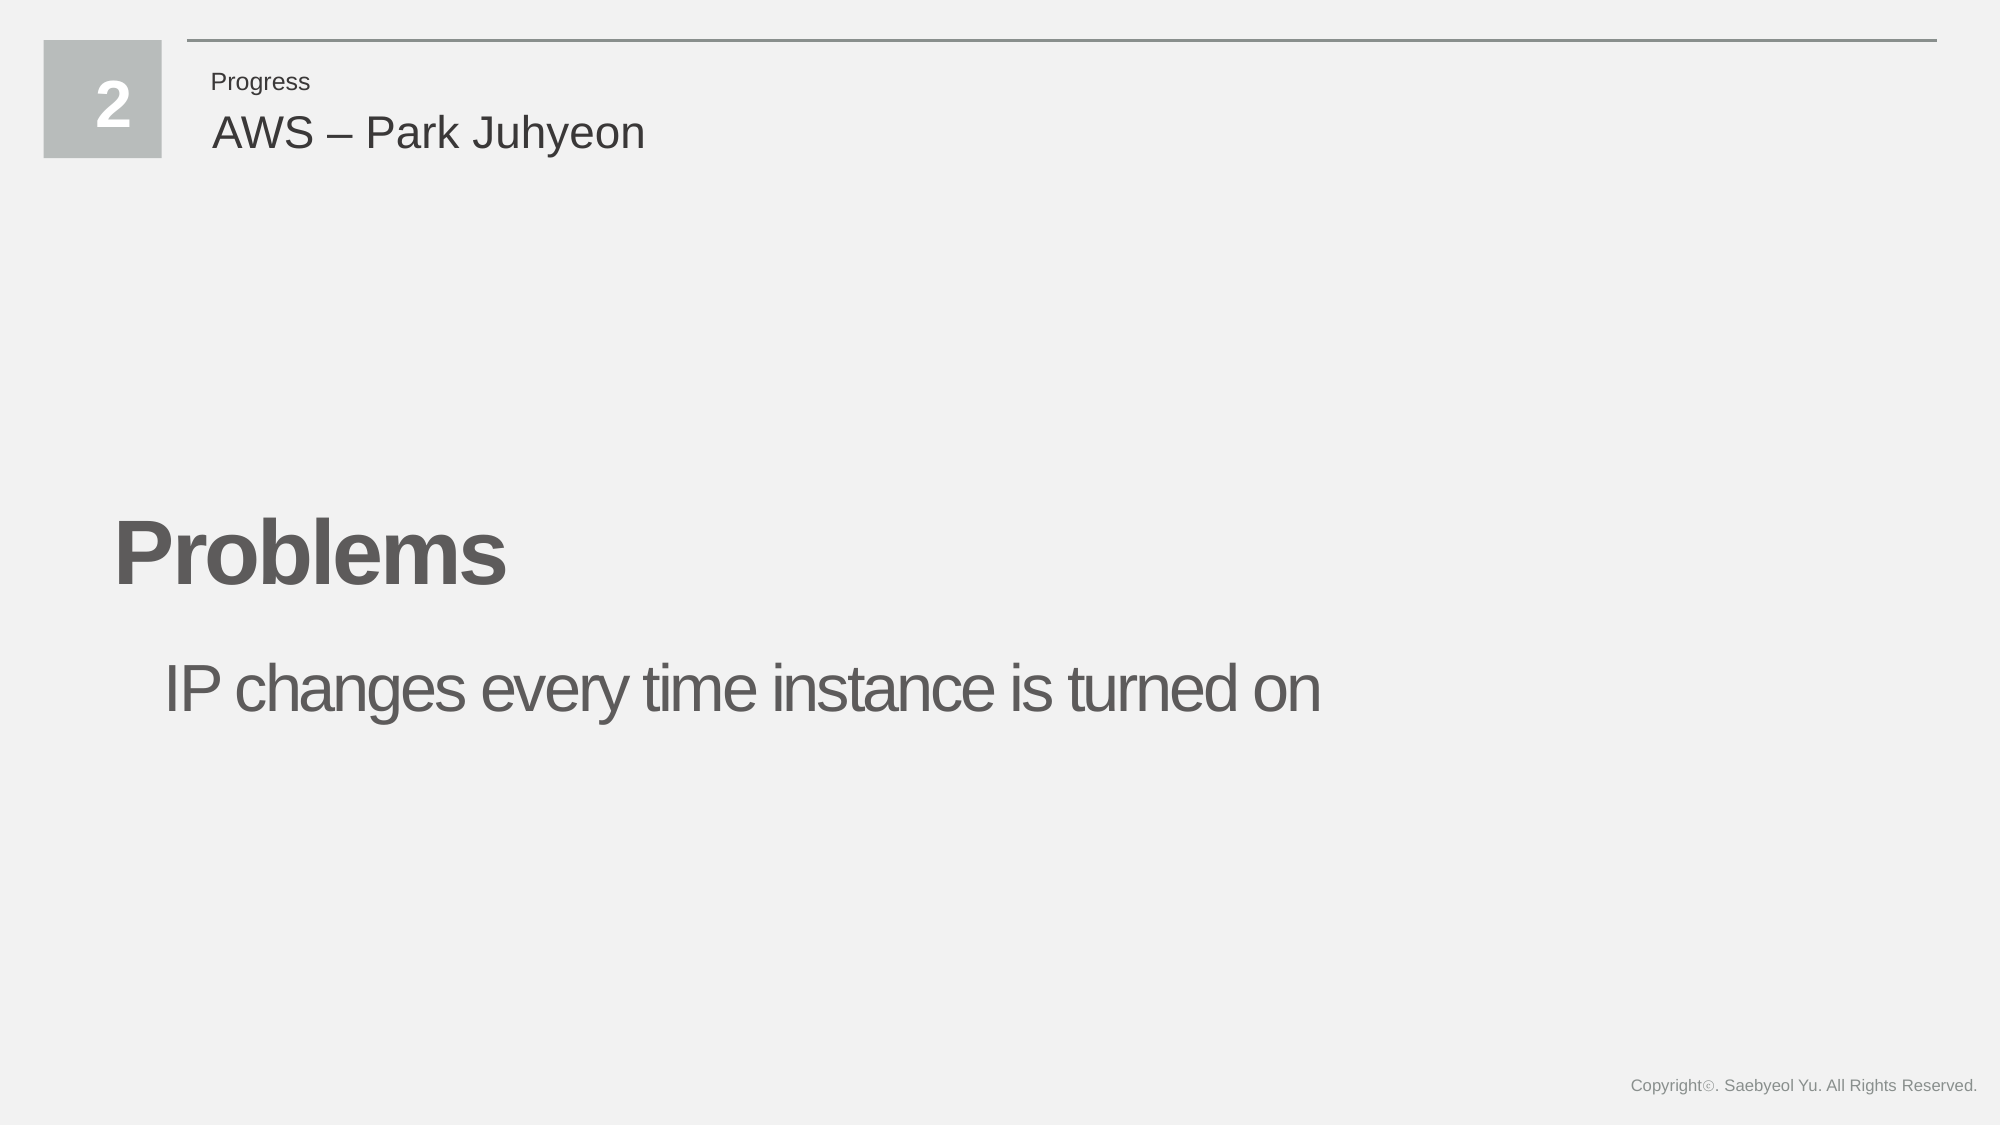

2
Progress
AWS – Park Juhyeon
Problems
IP changes every time instance is turned on